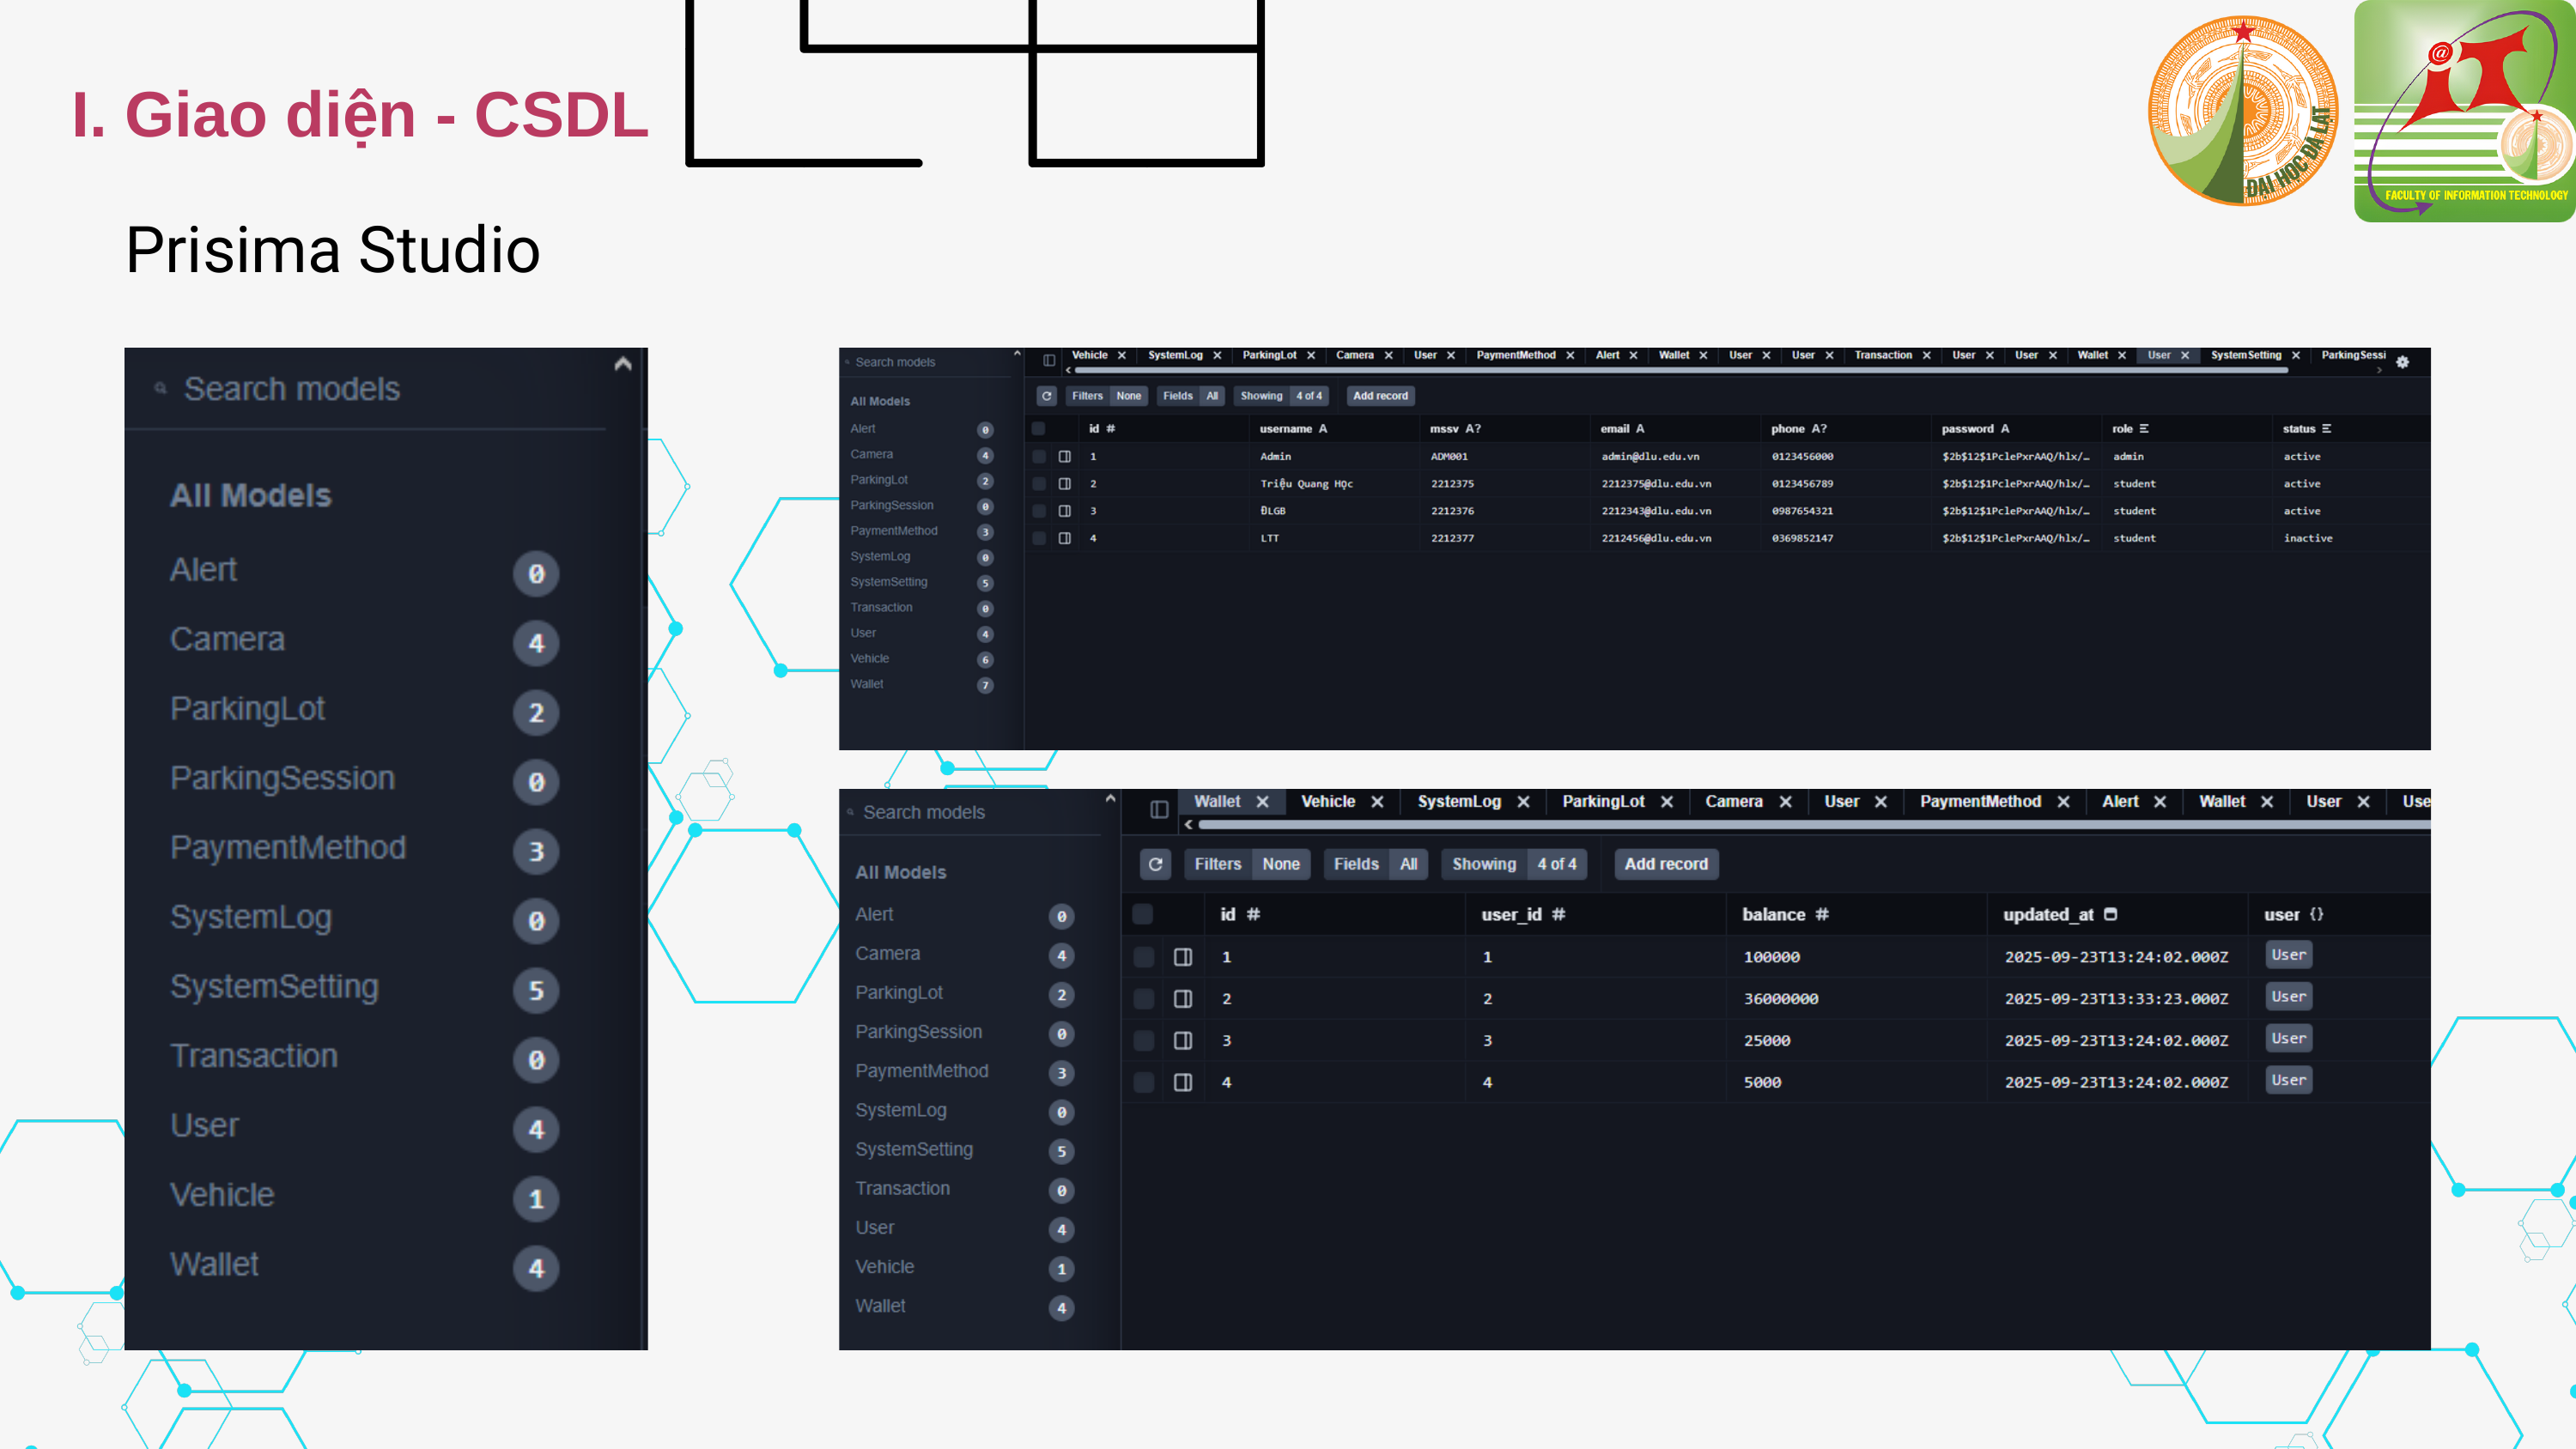

I. Giao diện - CSDL
Prisima Studio